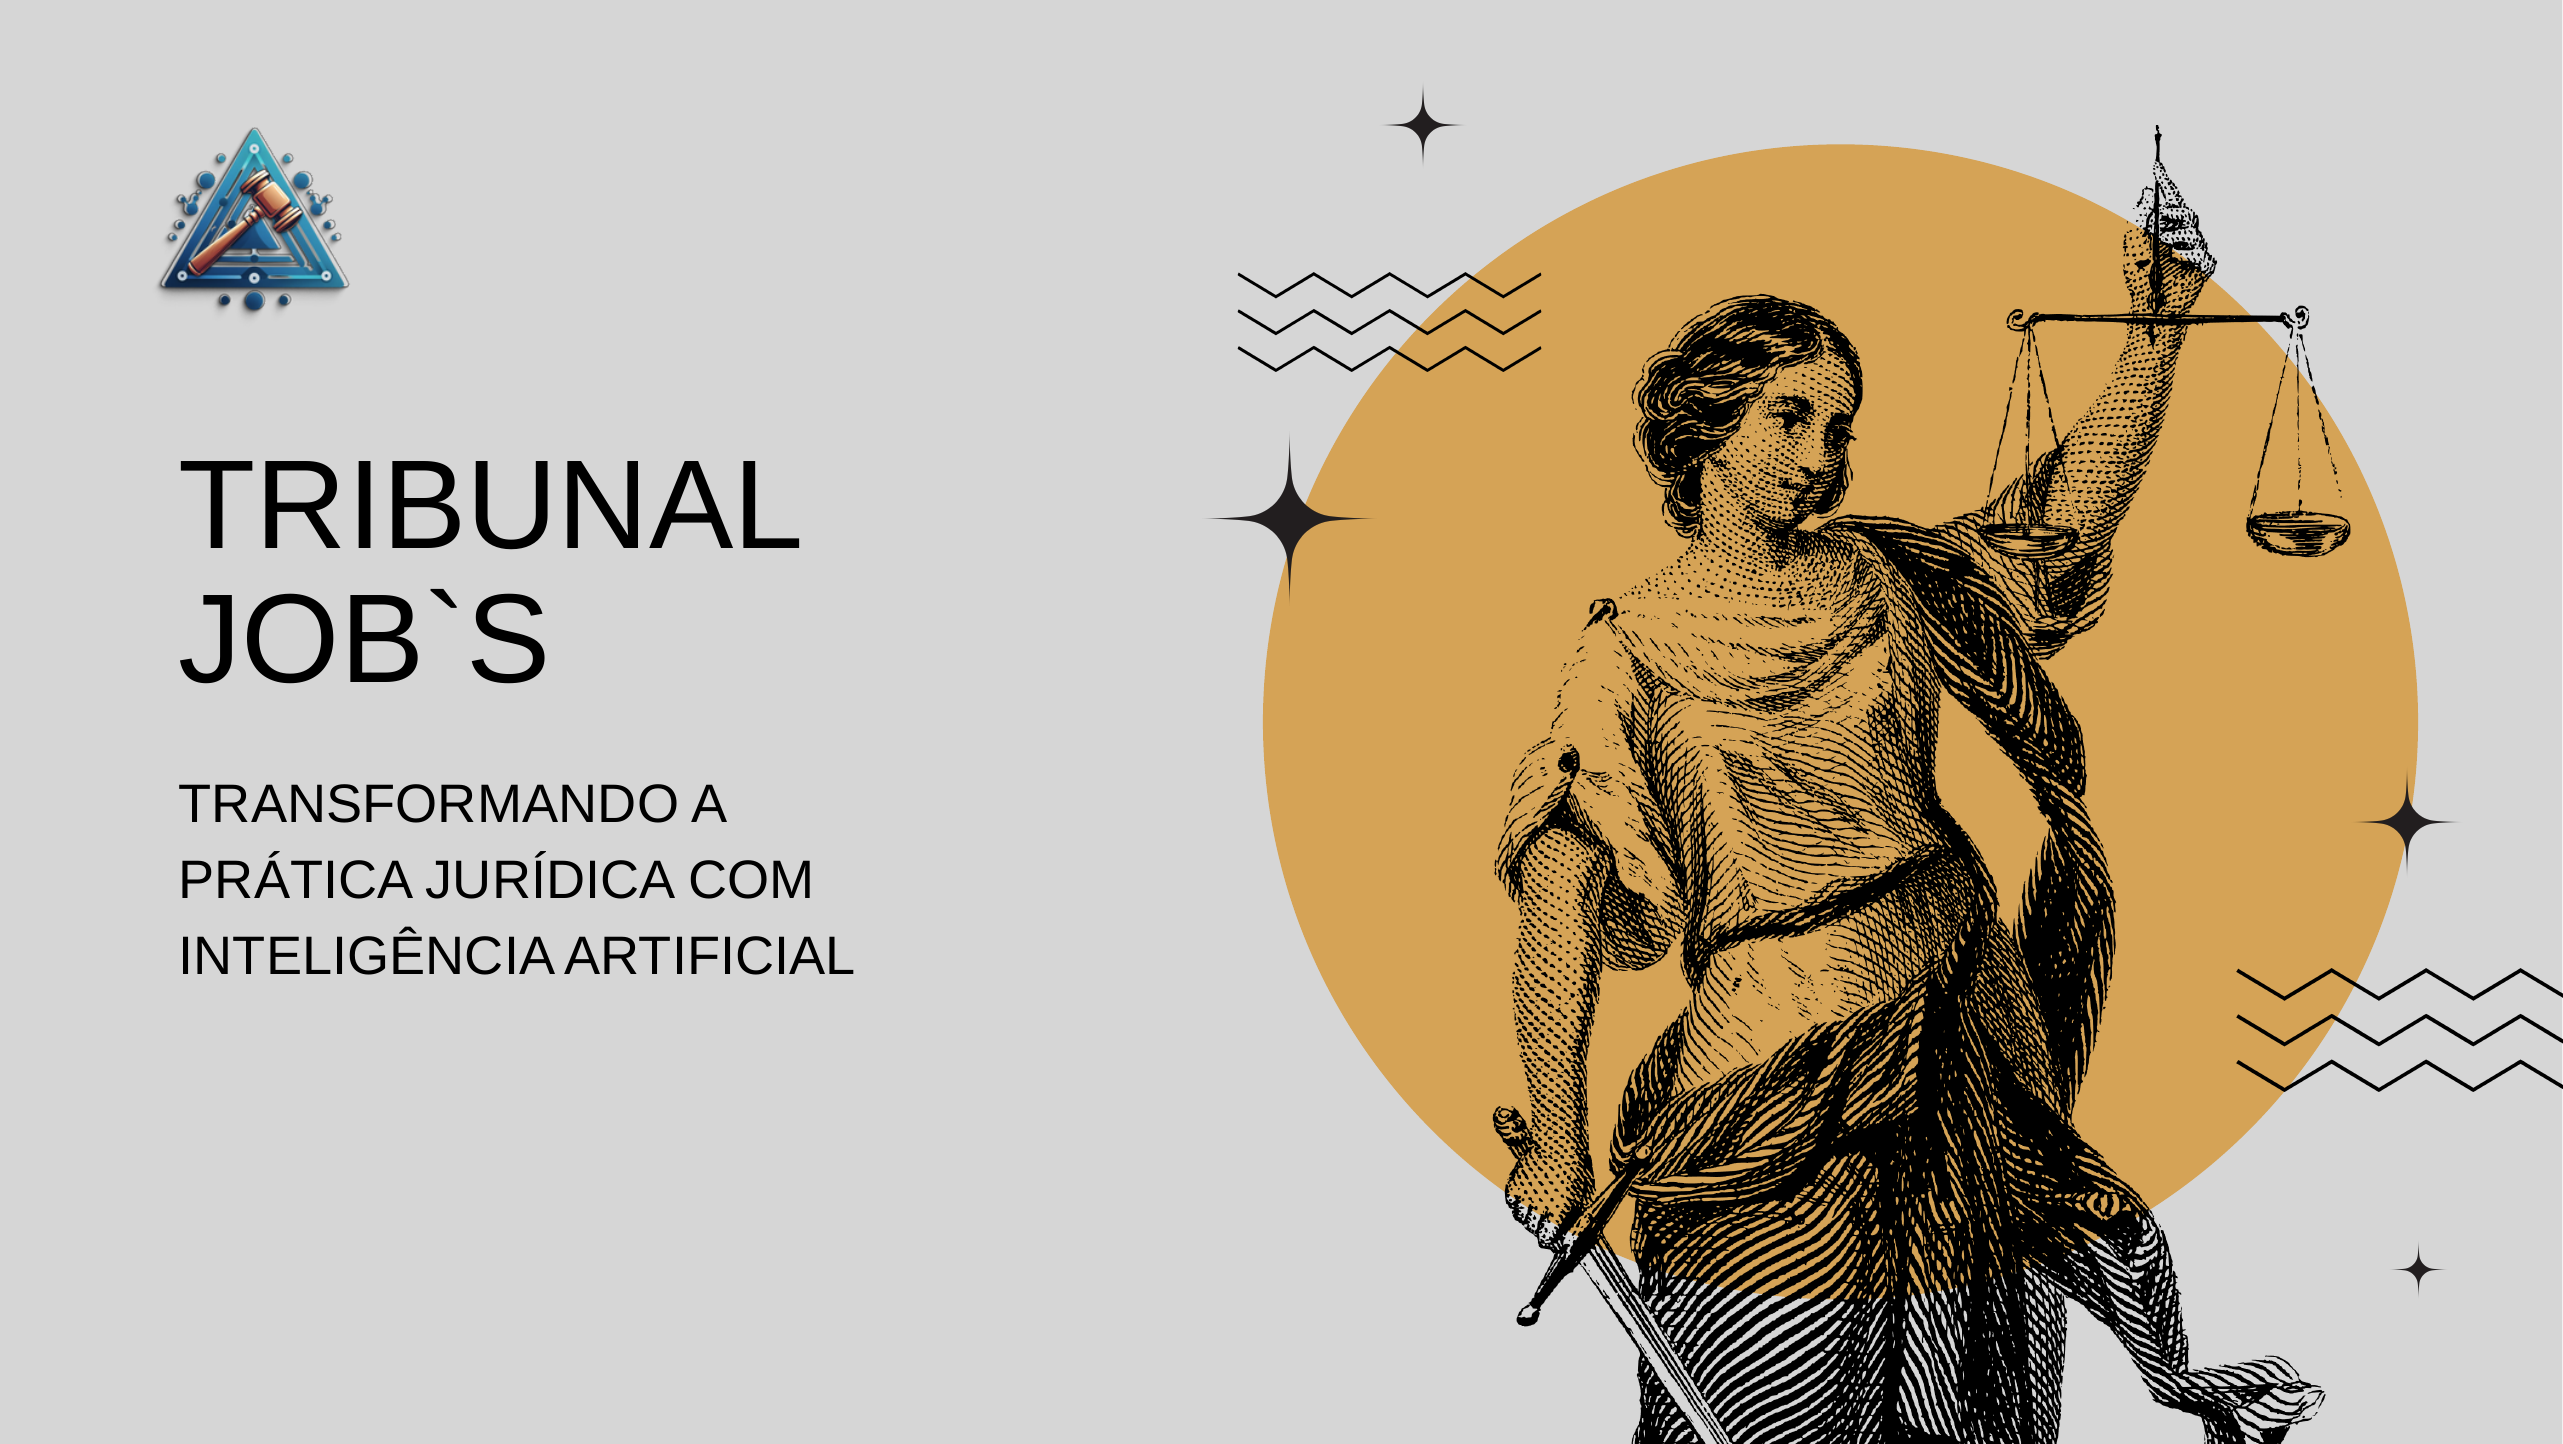

TRIBUNAL
JOB`S
TRANSFORMANDO A PRÁTICA JURÍDICA COM INTELIGÊNCIA ARTIFICIAL